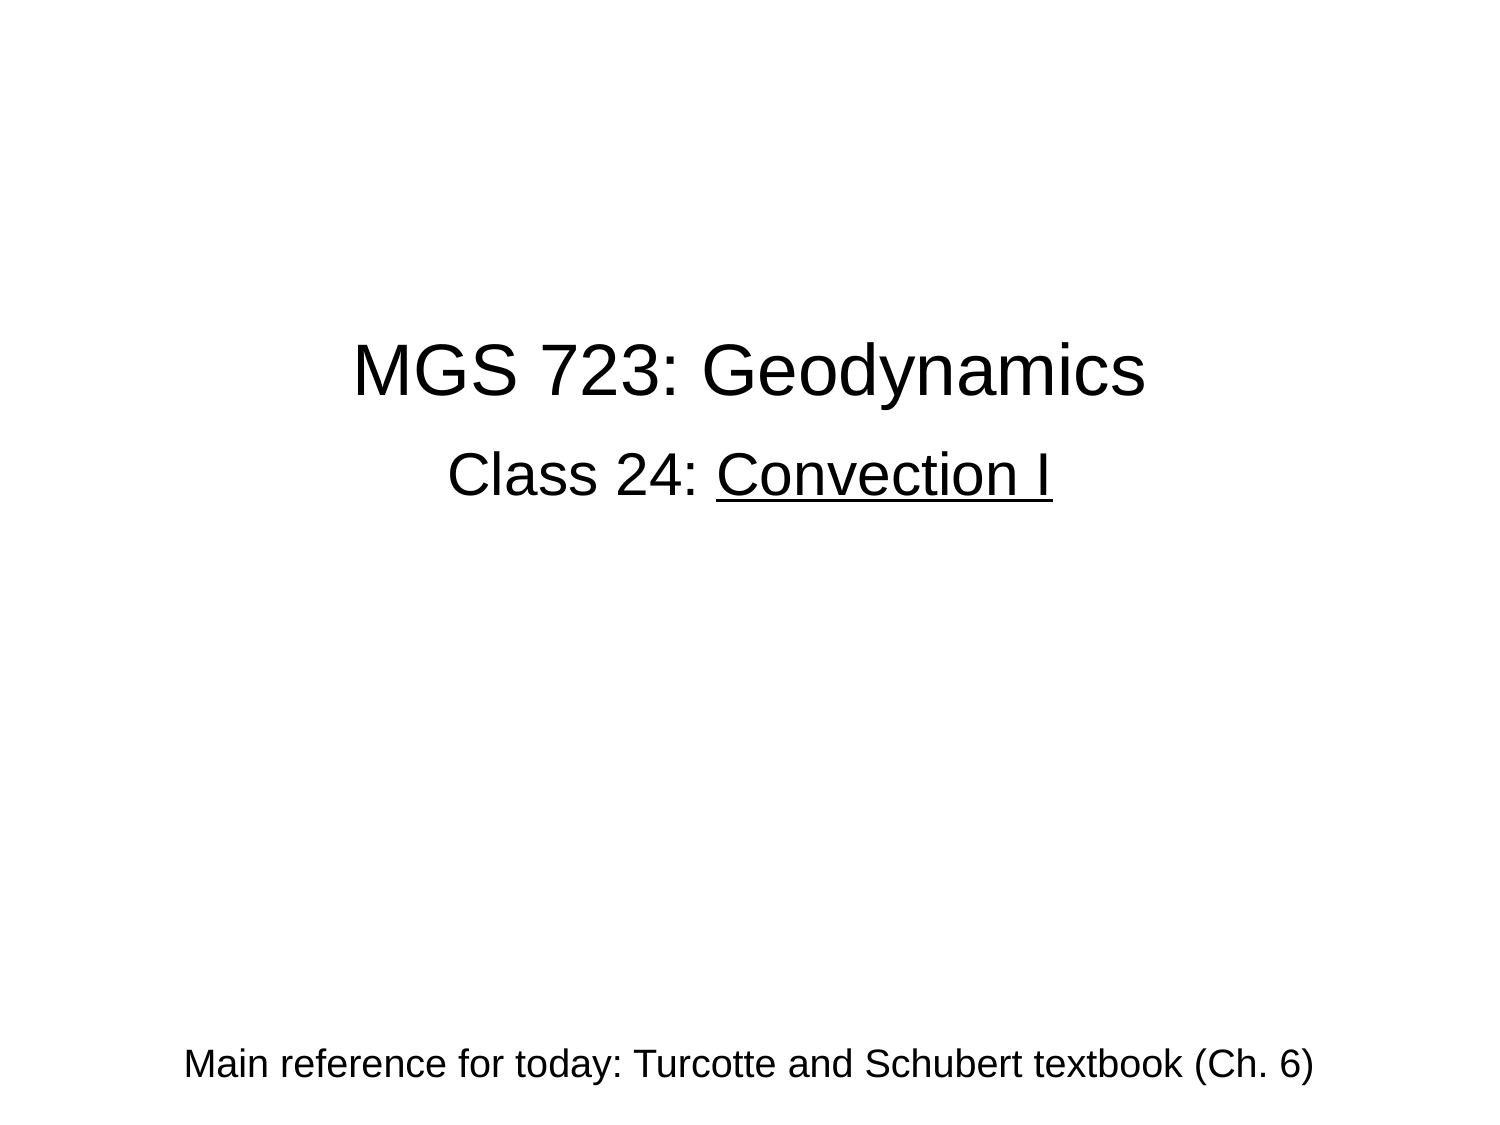

MGS 723: Geodynamics

Class 24: Convection I
Main reference for today: Turcotte and Schubert textbook (Ch. 6)